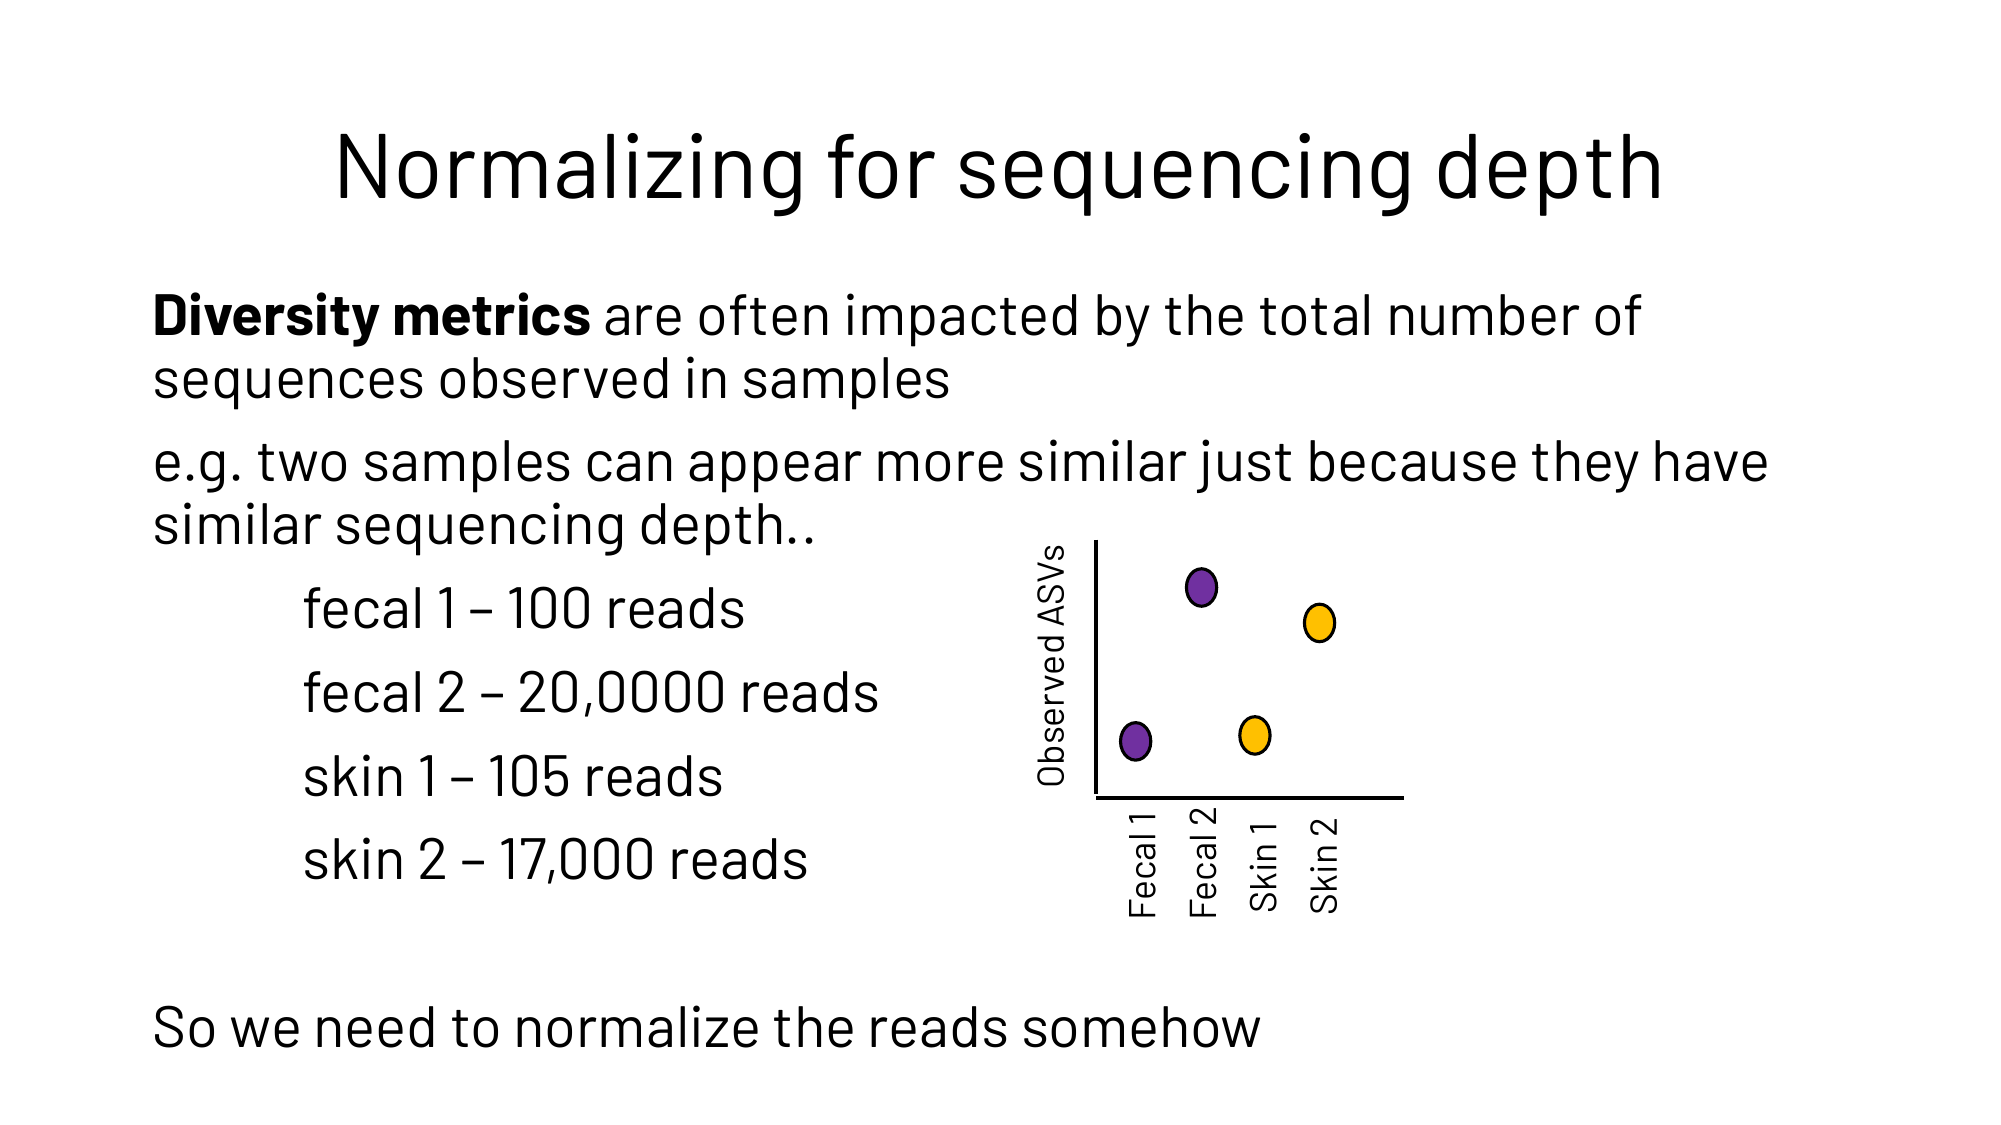

# Normalizing for sequencing depth
Diversity metrics are often impacted by the total number of sequences observed in samples
e.g. two samples can appear more similar just because they have similar sequencing depth..
	fecal 1 – 100 reads
	fecal 2 – 20,0000 reads
	skin 1 – 105 reads
	skin 2 – 17,000 reads

So we need to normalize the reads somehow

Observed ASVs

Fecal 2
Skin 2
Fecal 1
Skin 1